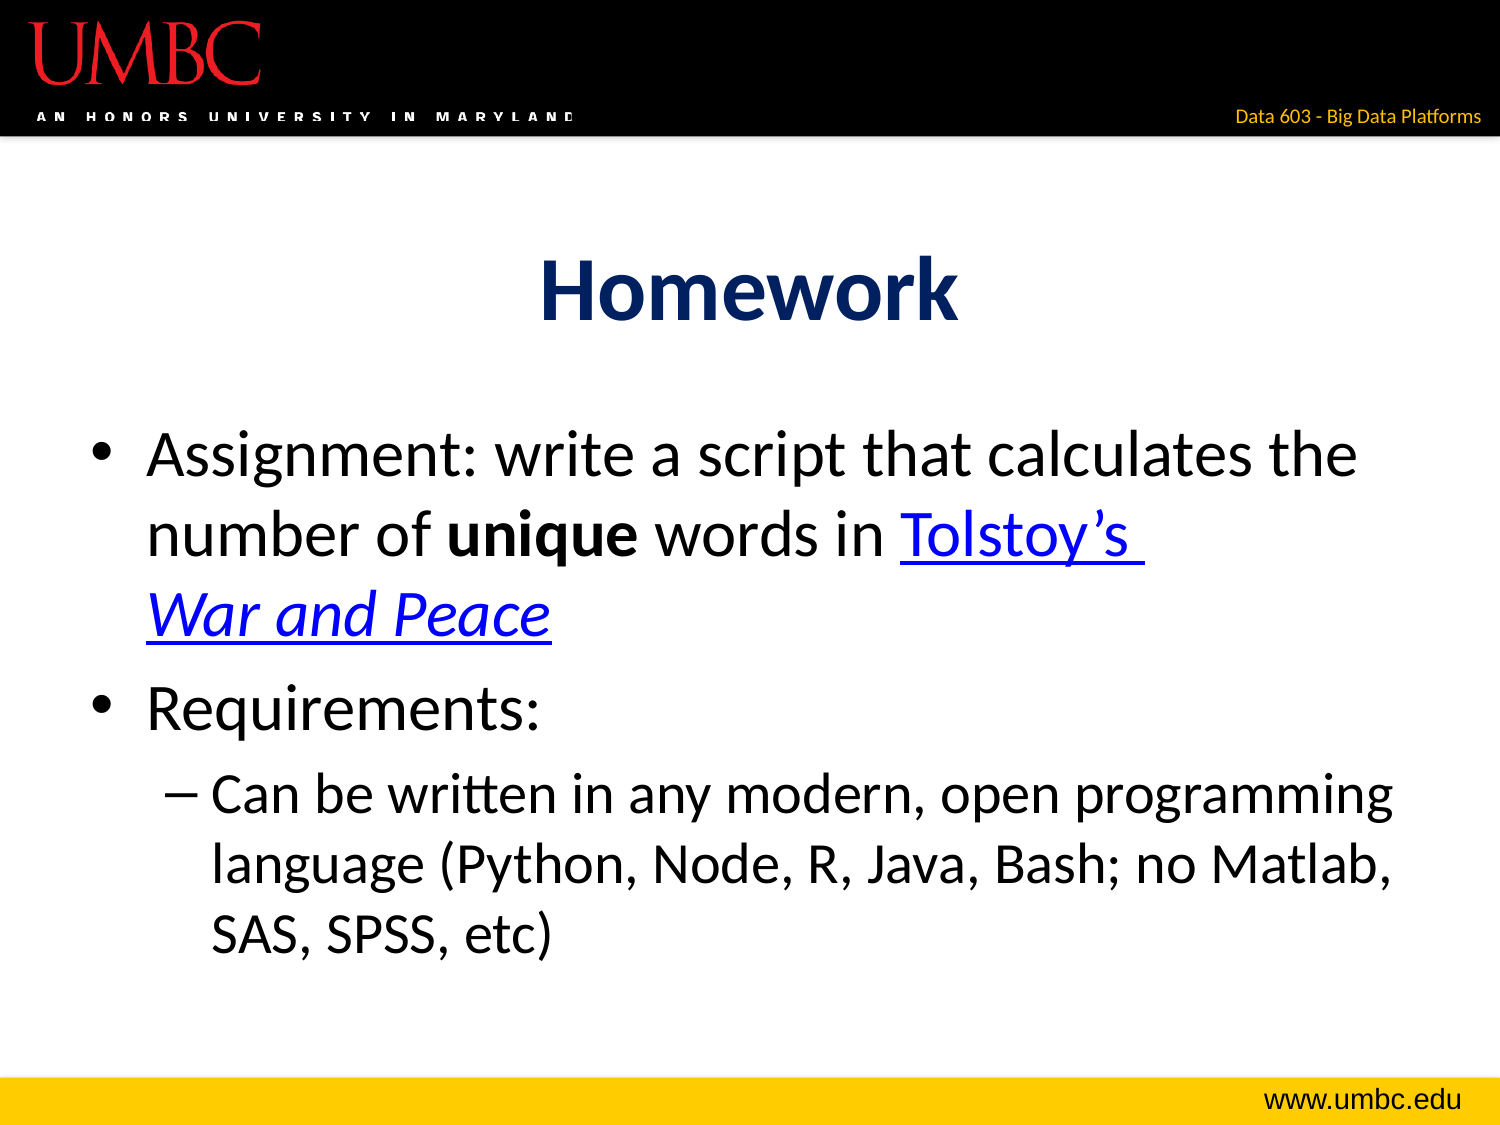

# Homework
Assignment: write a script that calculates the number of unique words in Tolstoy’s War and Peace
Requirements:
Can be written in any modern, open programming language (Python, Node, R, Java, Bash; no Matlab, SAS, SPSS, etc)